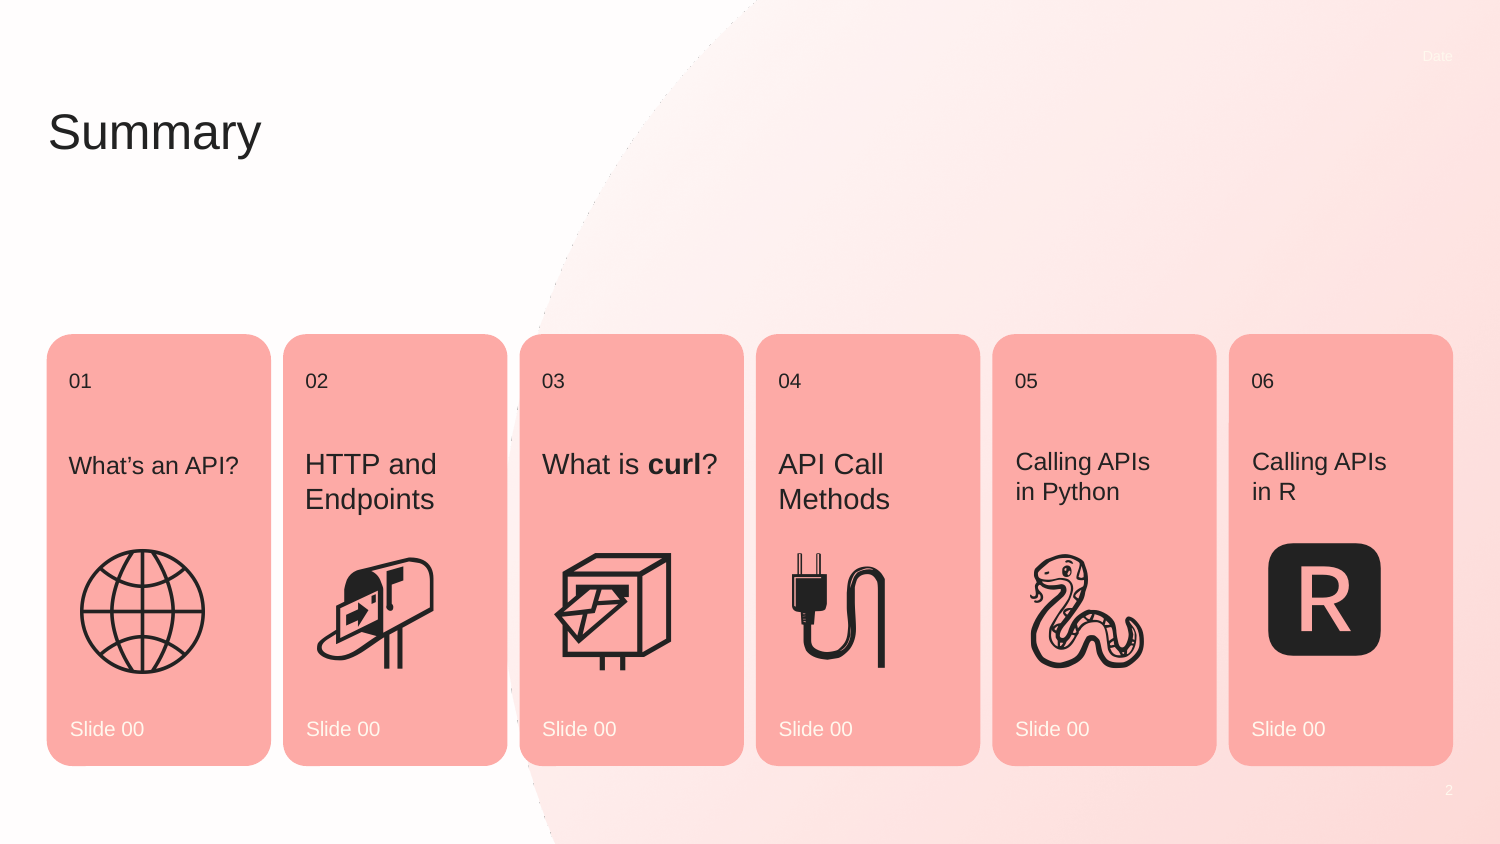

Date
# Summary

01
02
03
04
05
06
What’s an API?
HTTP and Endpoints
What is curl?
API Call Methods
Calling APIs
in Python
Calling APIs
in R
🌐
📬
📮
🔌
🐍
🆁
Slide 00
Slide 00
Slide 00
Slide 00
Slide 00
Slide 00
2